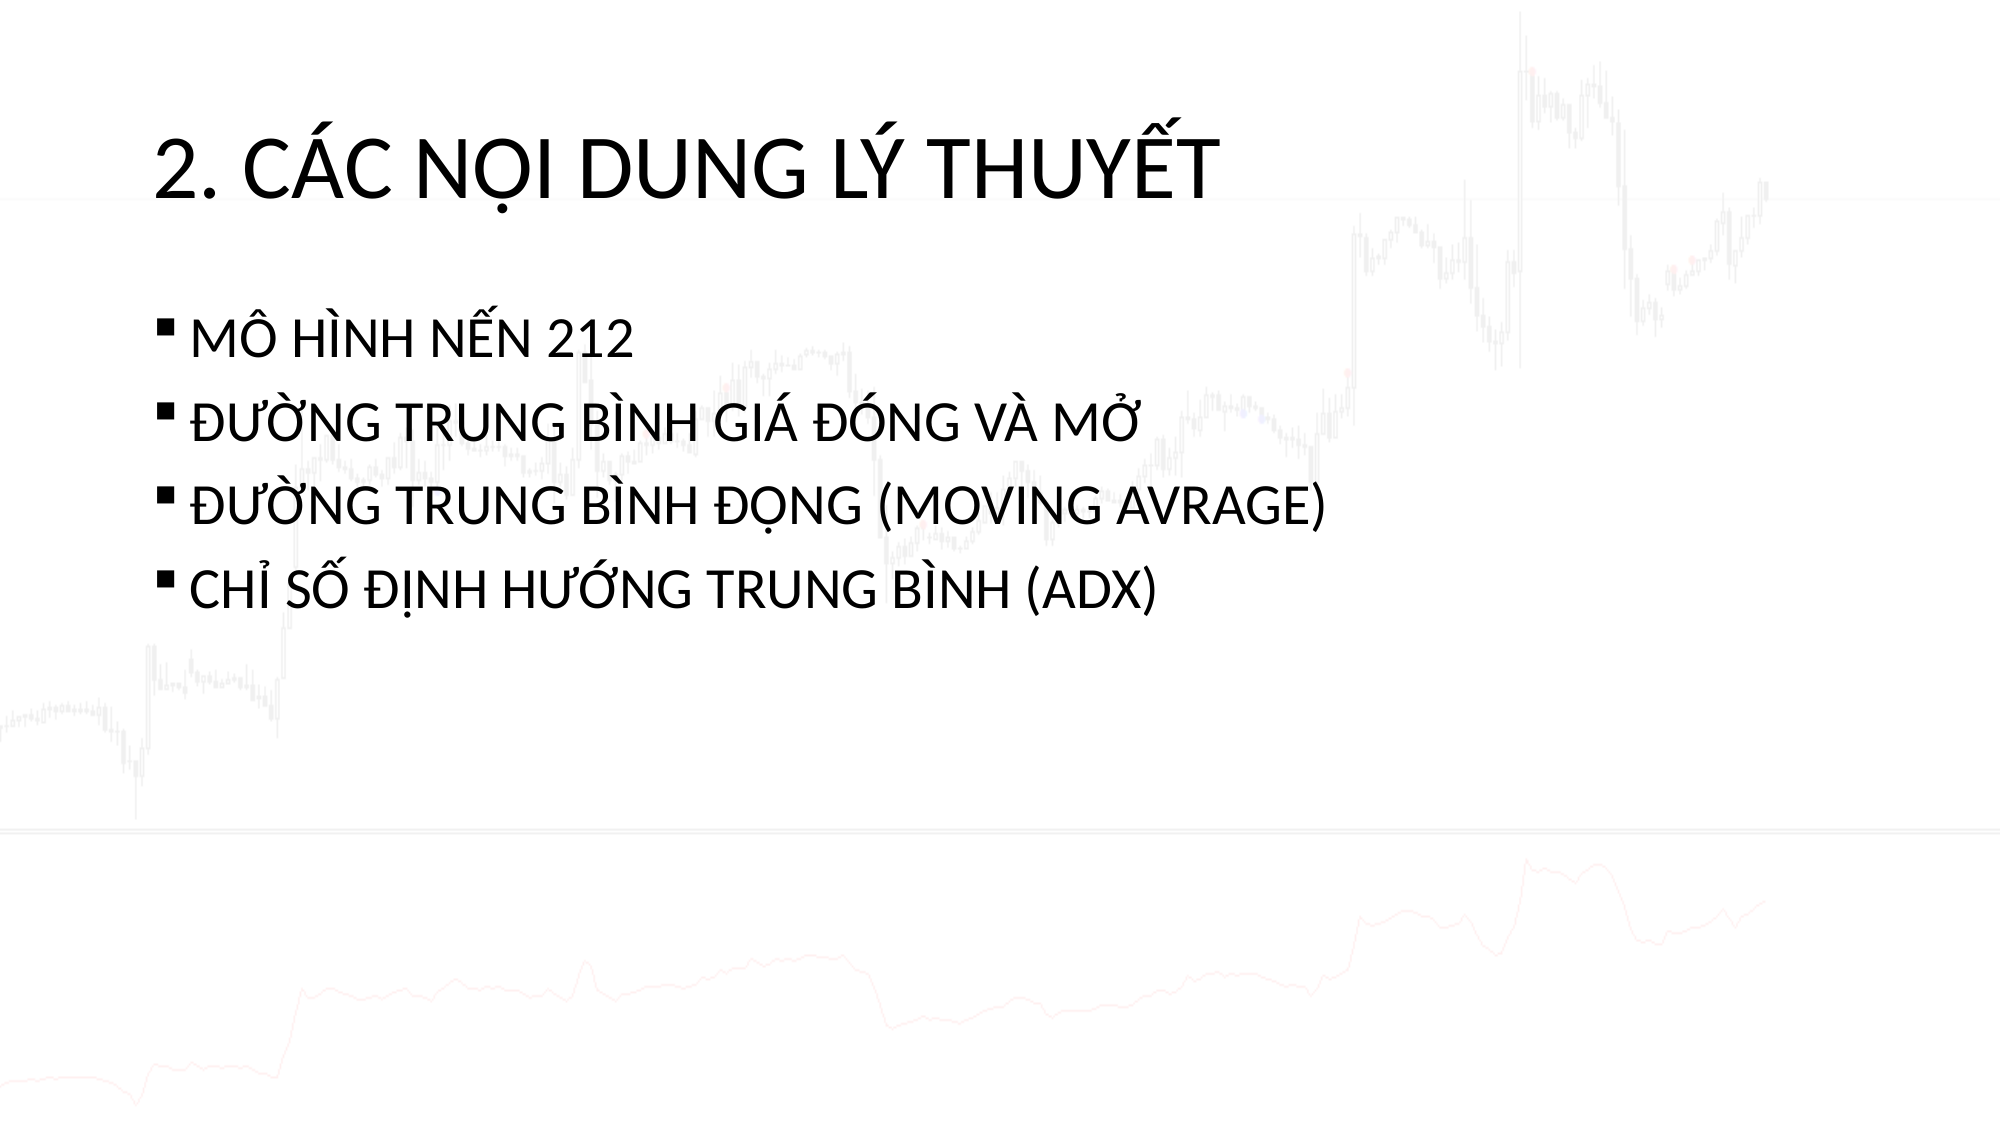

# 2. CÁC NỘI DUNG LÝ THUYẾT
MÔ HÌNH NẾN 212
ĐƯỜNG TRUNG BÌNH GIÁ ĐÓNG VÀ MỞ
ĐƯỜNG TRUNG BÌNH ĐỘNG (MOVING AVRAGE)
CHỈ SỐ ĐỊNH HƯỚNG TRUNG BÌNH (ADX)